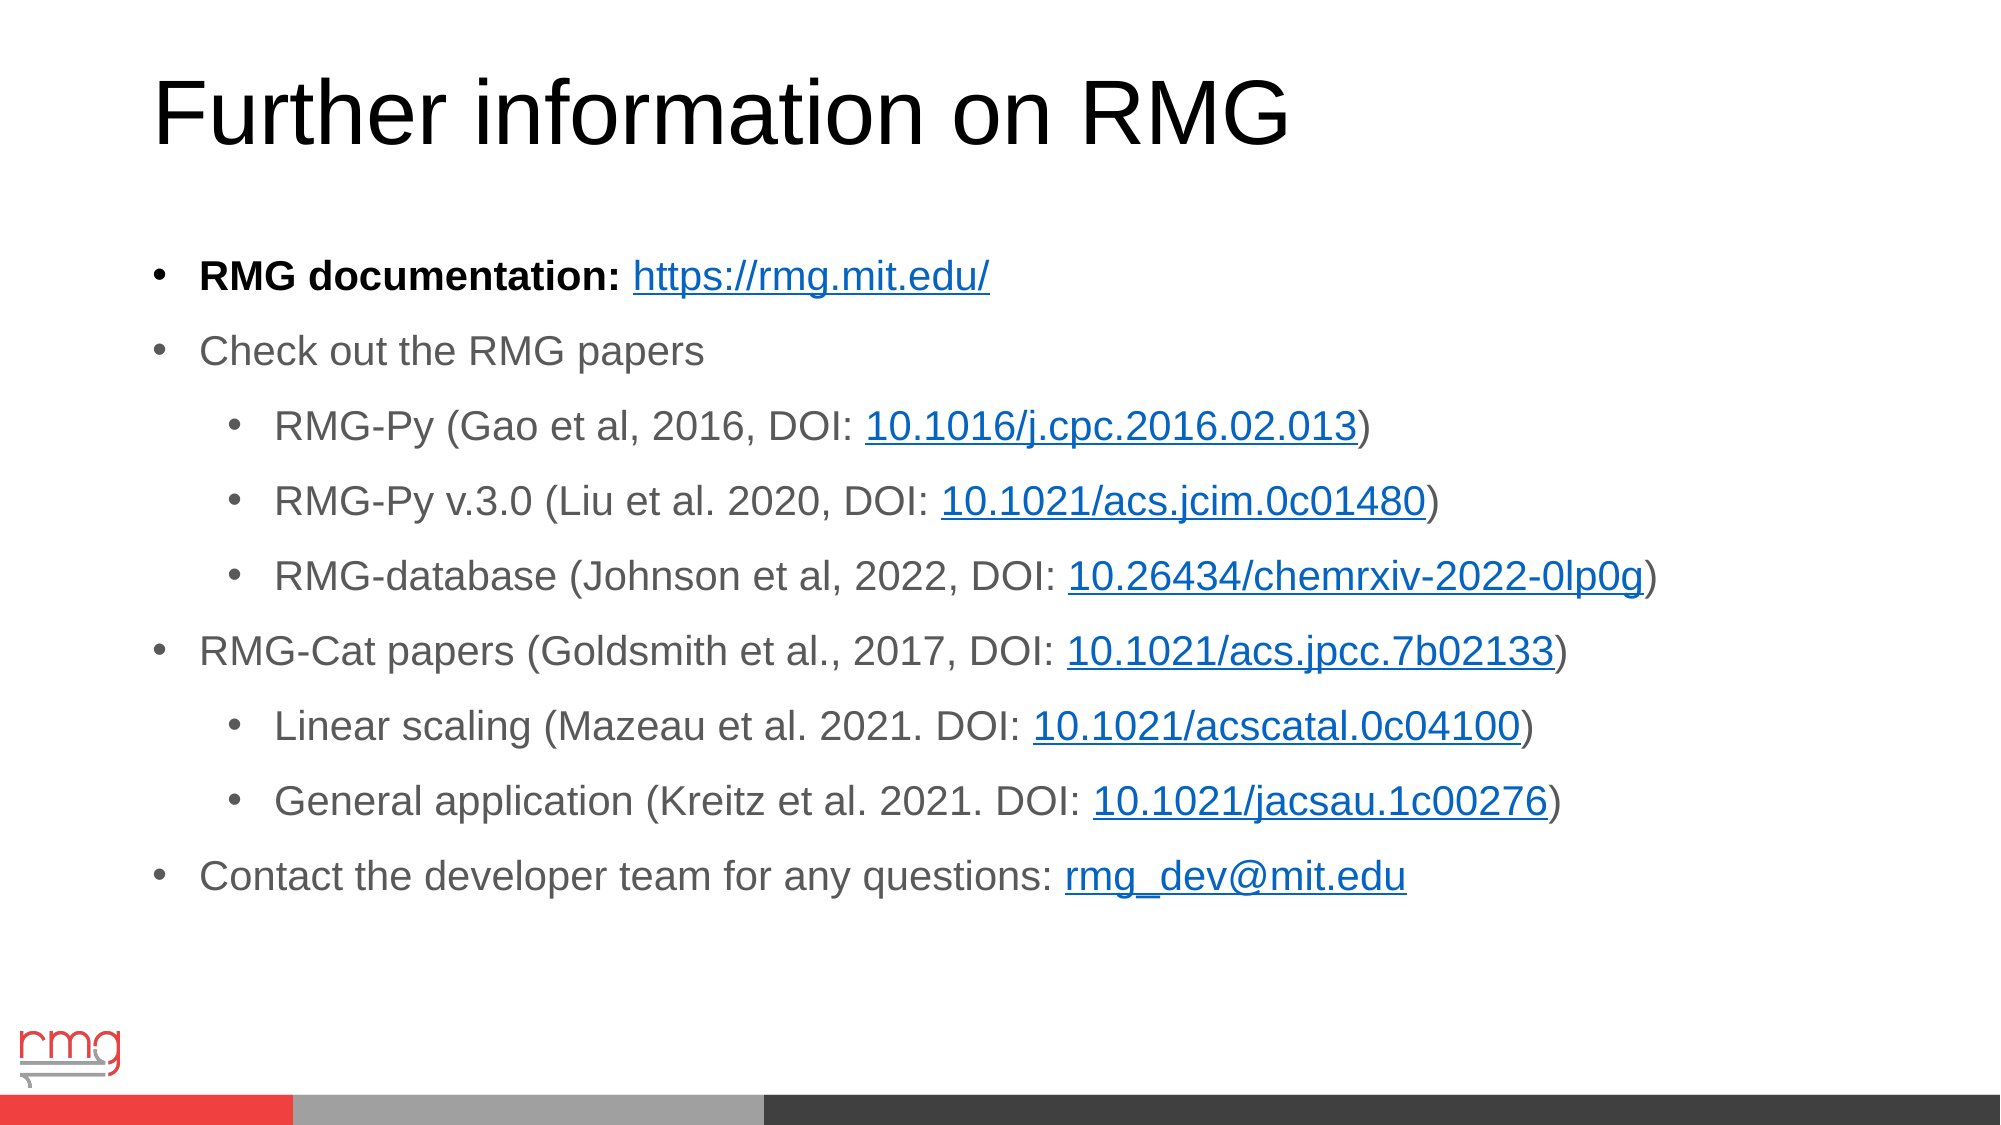

# Further information on RMG
RMG documentation: https://rmg.mit.edu/
Check out the RMG papers
RMG-Py (Gao et al, 2016, DOI: 10.1016/j.cpc.2016.02.013)
RMG-Py v.3.0 (Liu et al. 2020, DOI: 10.1021/acs.jcim.0c01480)
RMG-database (Johnson et al, 2022, DOI: 10.26434/chemrxiv-2022-0lp0g)
RMG-Cat papers (Goldsmith et al., 2017, DOI: 10.1021/acs.jpcc.7b02133)
Linear scaling (Mazeau et al. 2021. DOI: 10.1021/acscatal.0c04100)
General application (Kreitz et al. 2021. DOI: 10.1021/jacsau.1c00276)
Contact the developer team for any questions: rmg_dev@mit.edu